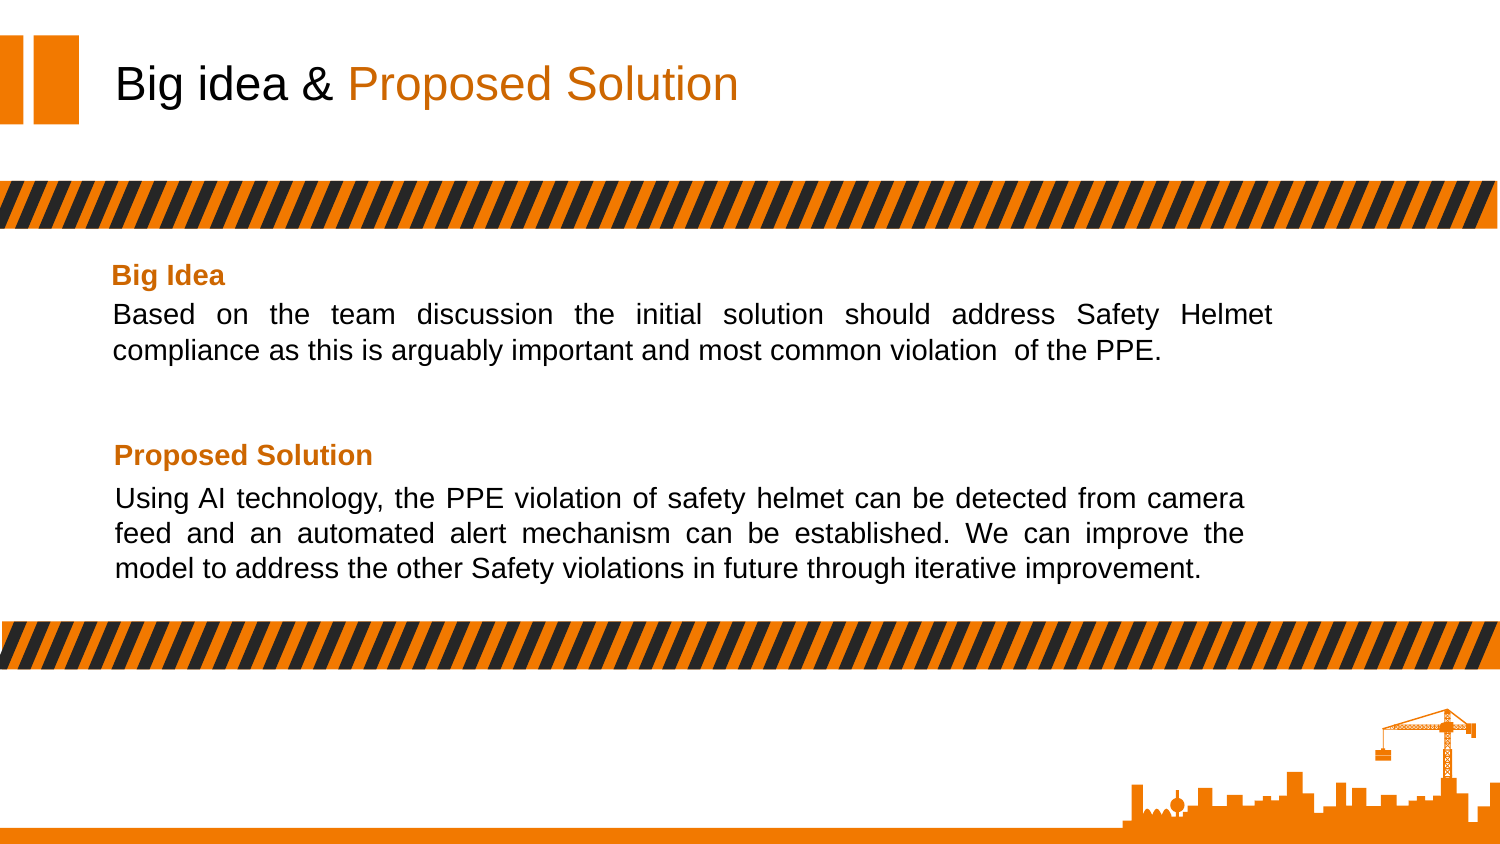

Big idea & Proposed Solution

Big Idea
Based on the team discussion the initial solution should address Safety Helmet compliance as this is arguably important and most common violation  of the PPE.
Proposed Solution
Using AI technology, the PPE violation of safety helmet can be detected from camera feed and an automated alert mechanism can be established. We can improve the model to address the other Safety violations in future through iterative improvement.